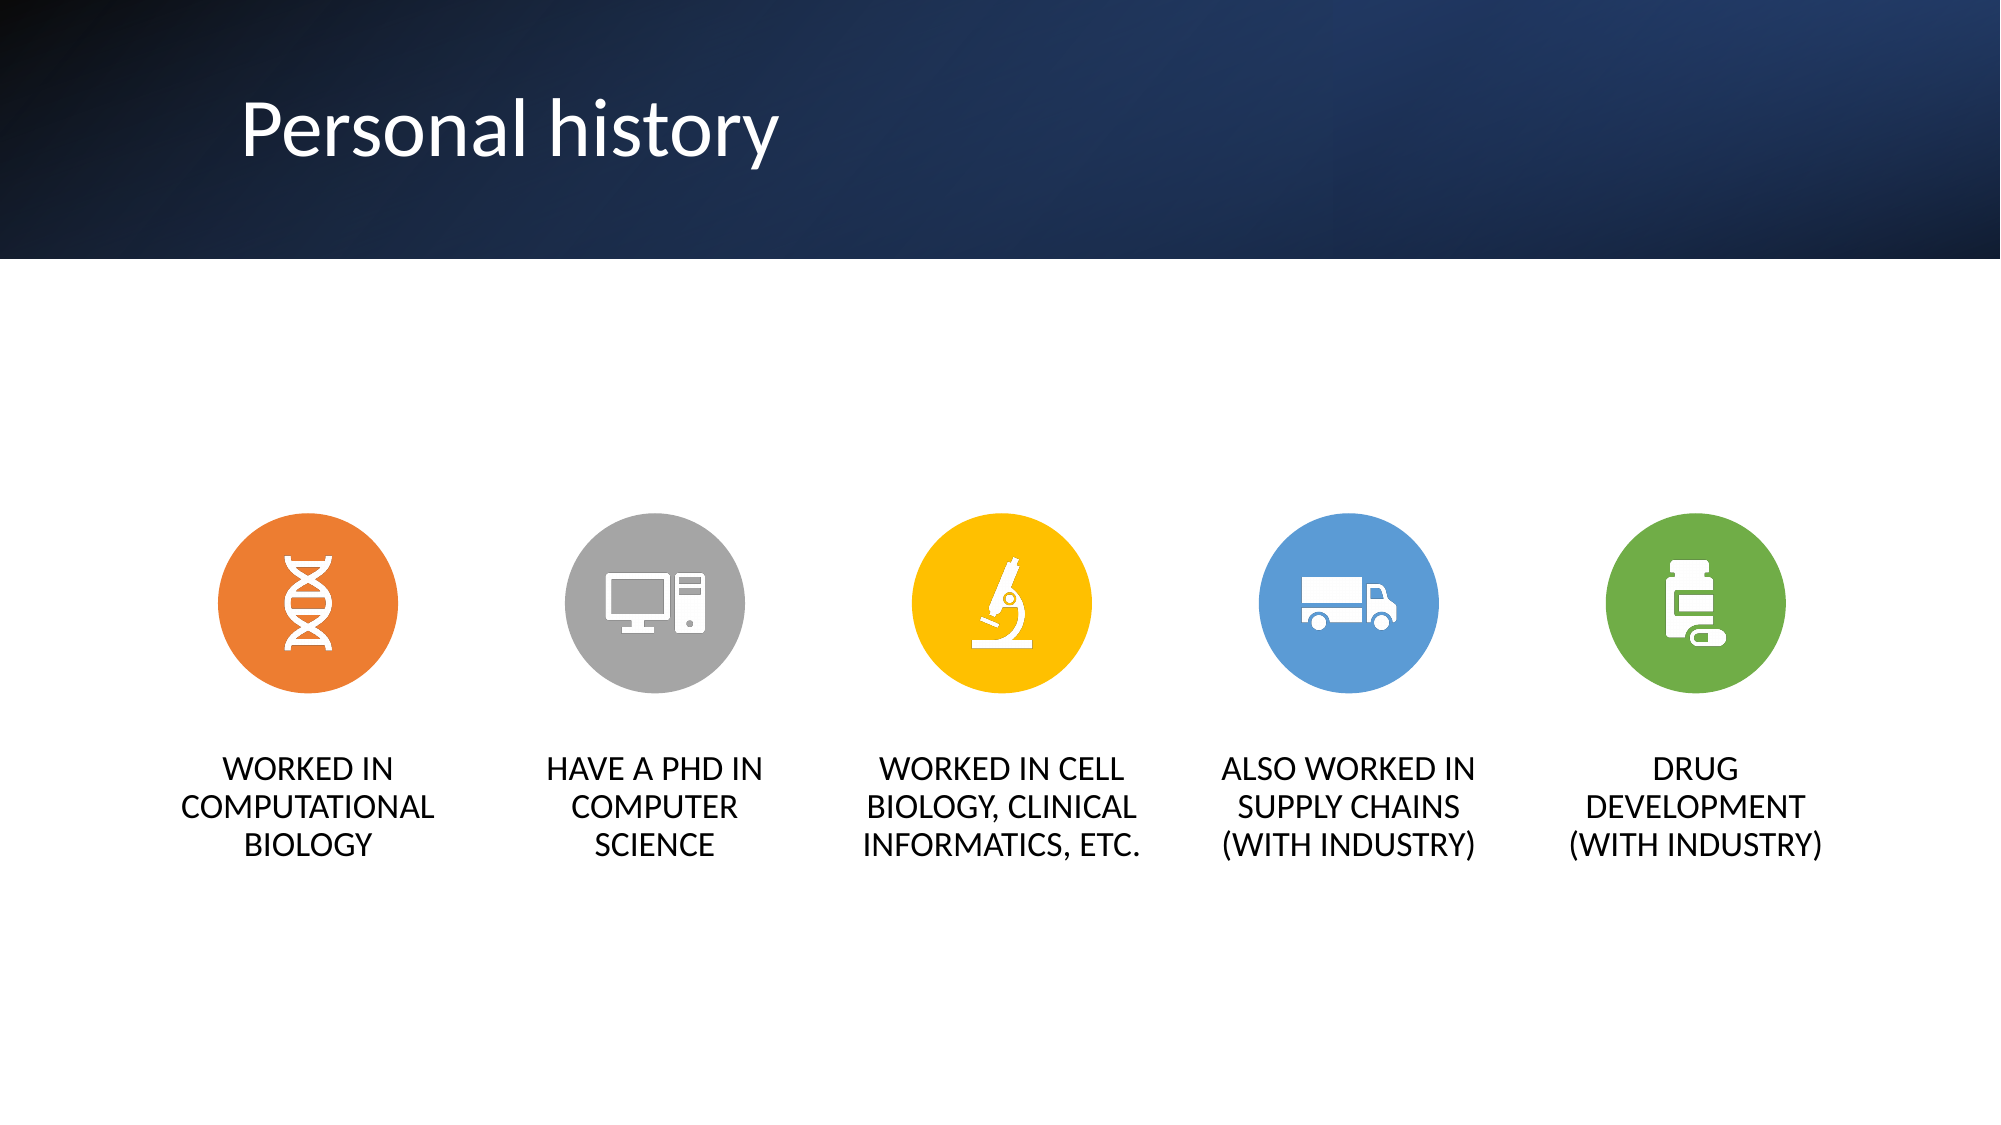

# Personal history
Worked in computational biology
Have a PhD in Computer Science
Worked in cell biology, clinical informatics, etc.
Also worked in supply chains (with industry)
Drug development (with industry)